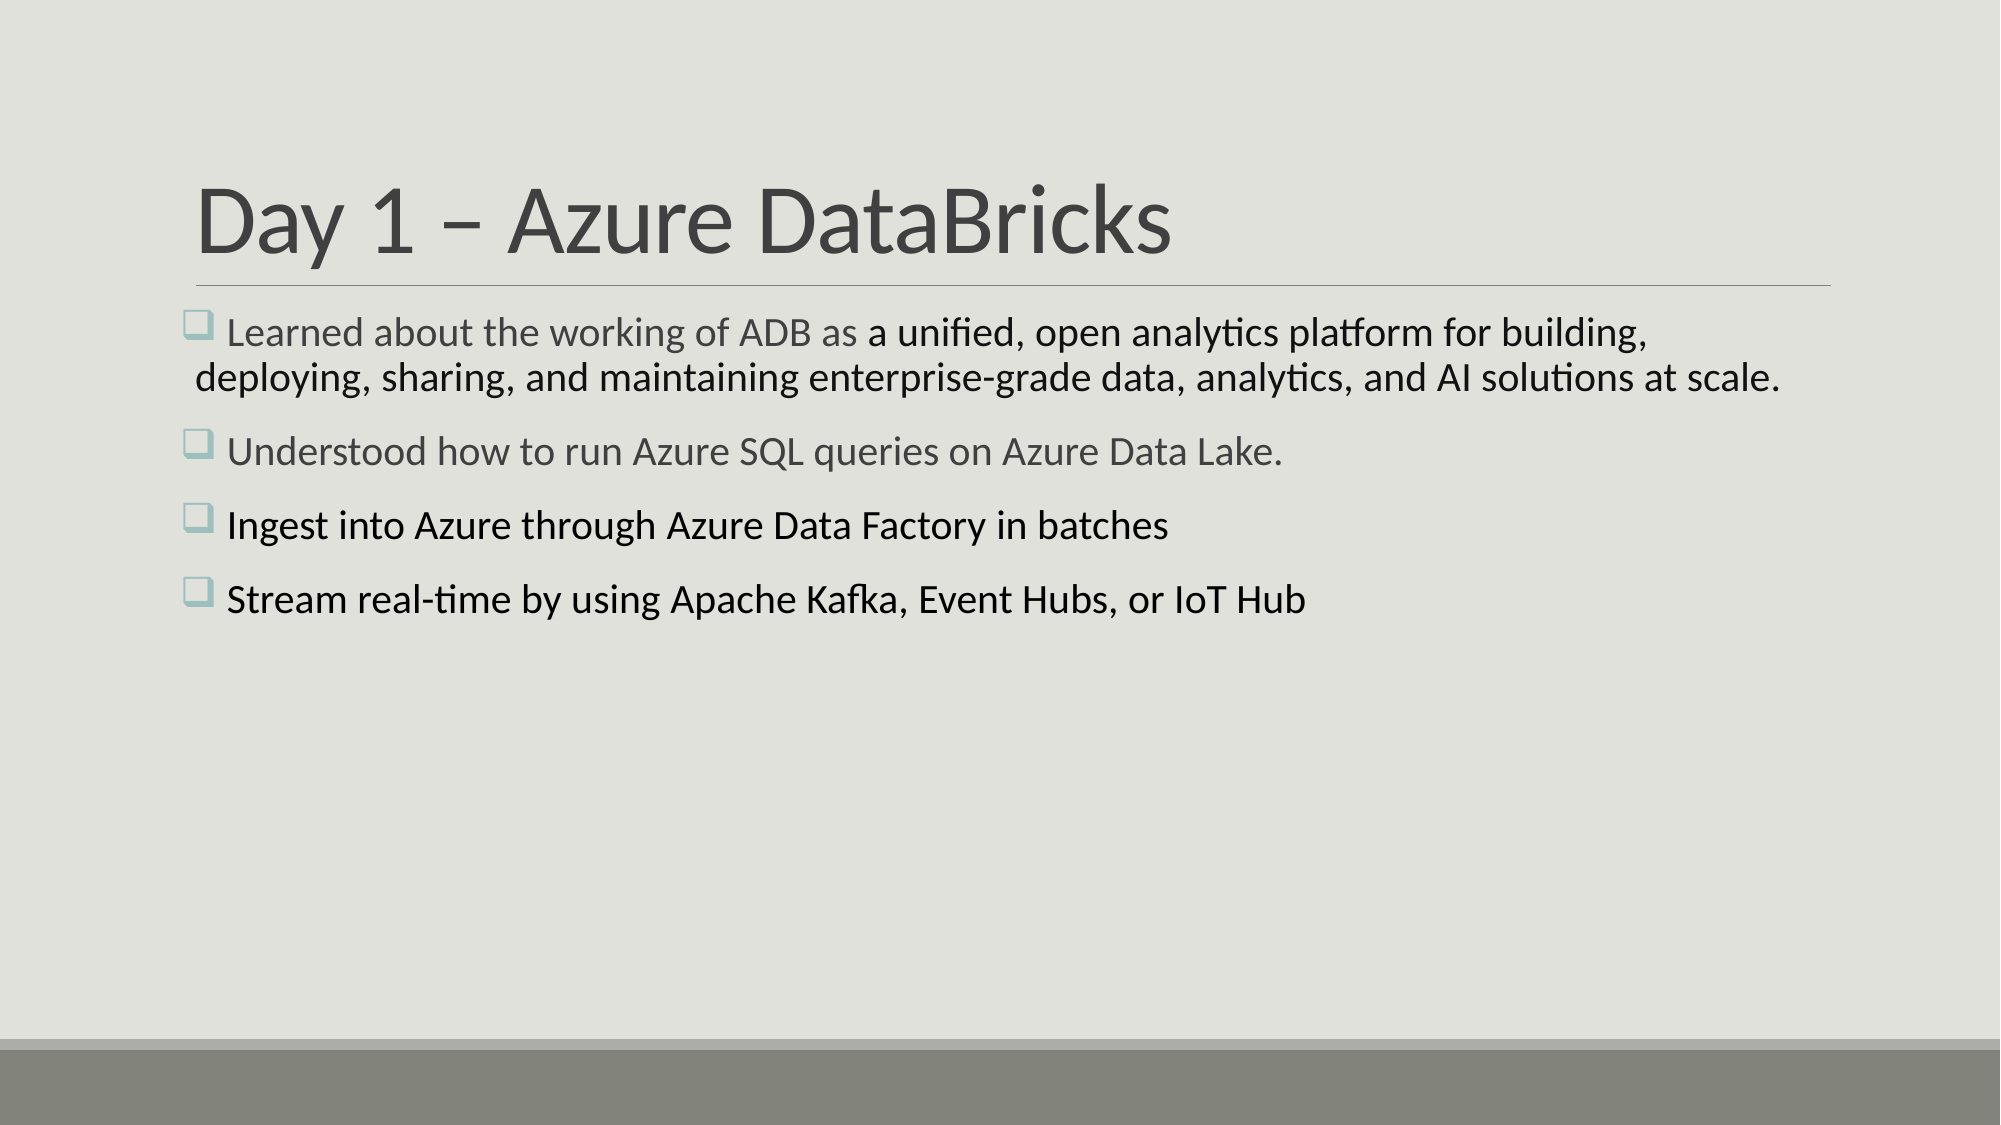

# Day 1 – Azure DataBricks
 Learned about the working of ADB as a unified, open analytics platform for building, deploying, sharing, and maintaining enterprise-grade data, analytics, and AI solutions at scale.
 Understood how to run Azure SQL queries on Azure Data Lake.
 Ingest into Azure through Azure Data Factory in batches
 Stream real-time by using Apache Kafka, Event Hubs, or IoT Hub